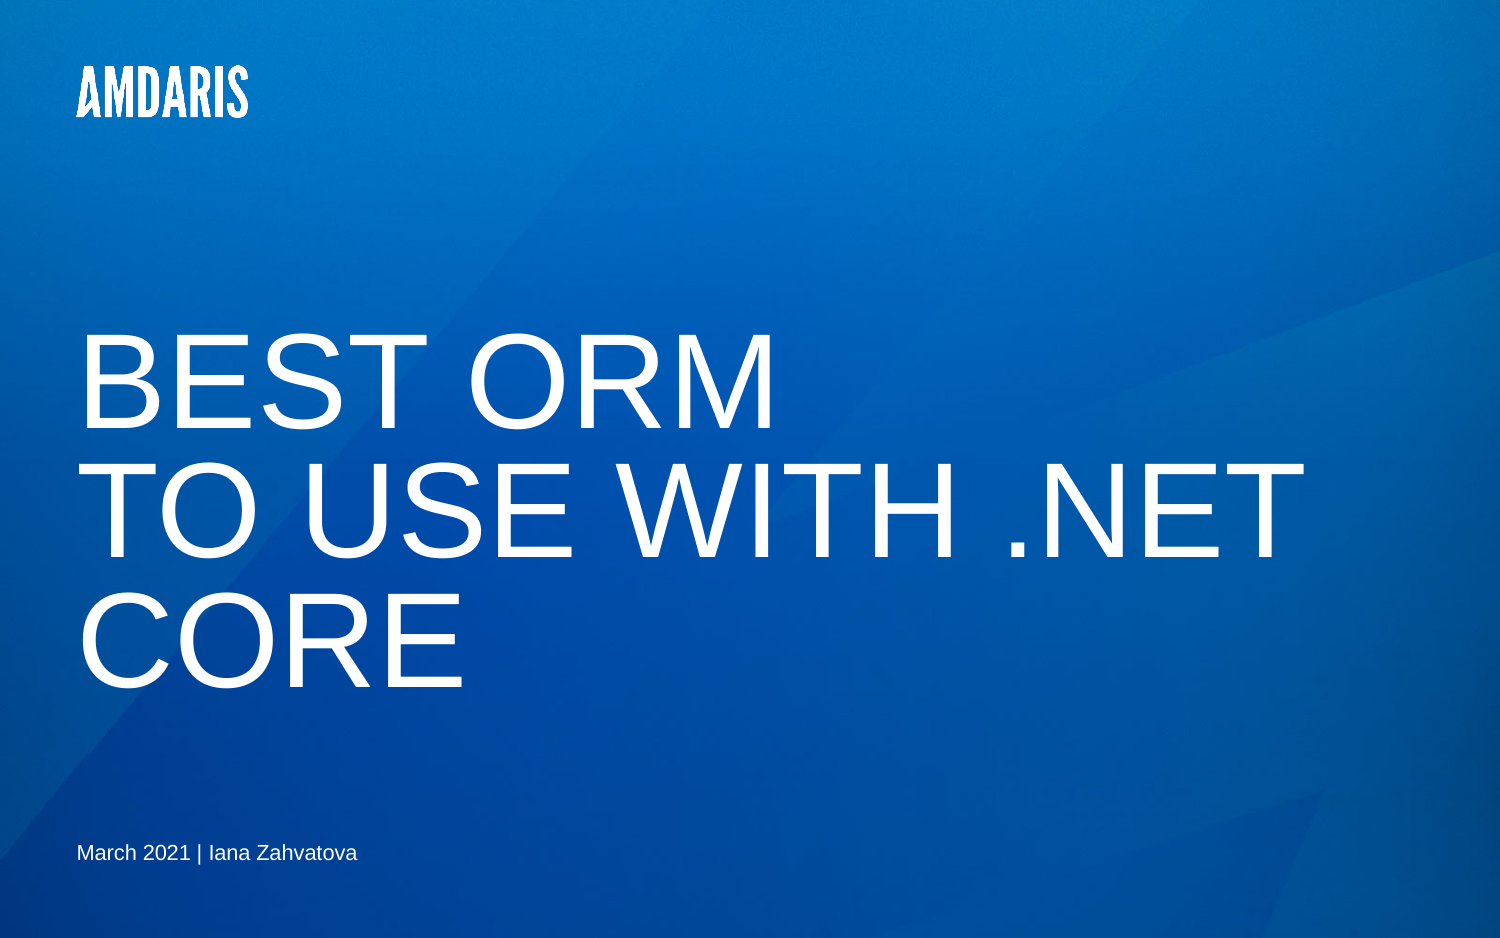

# Best orm to use with .Net Core
March 2021 | Iana Zahvatova